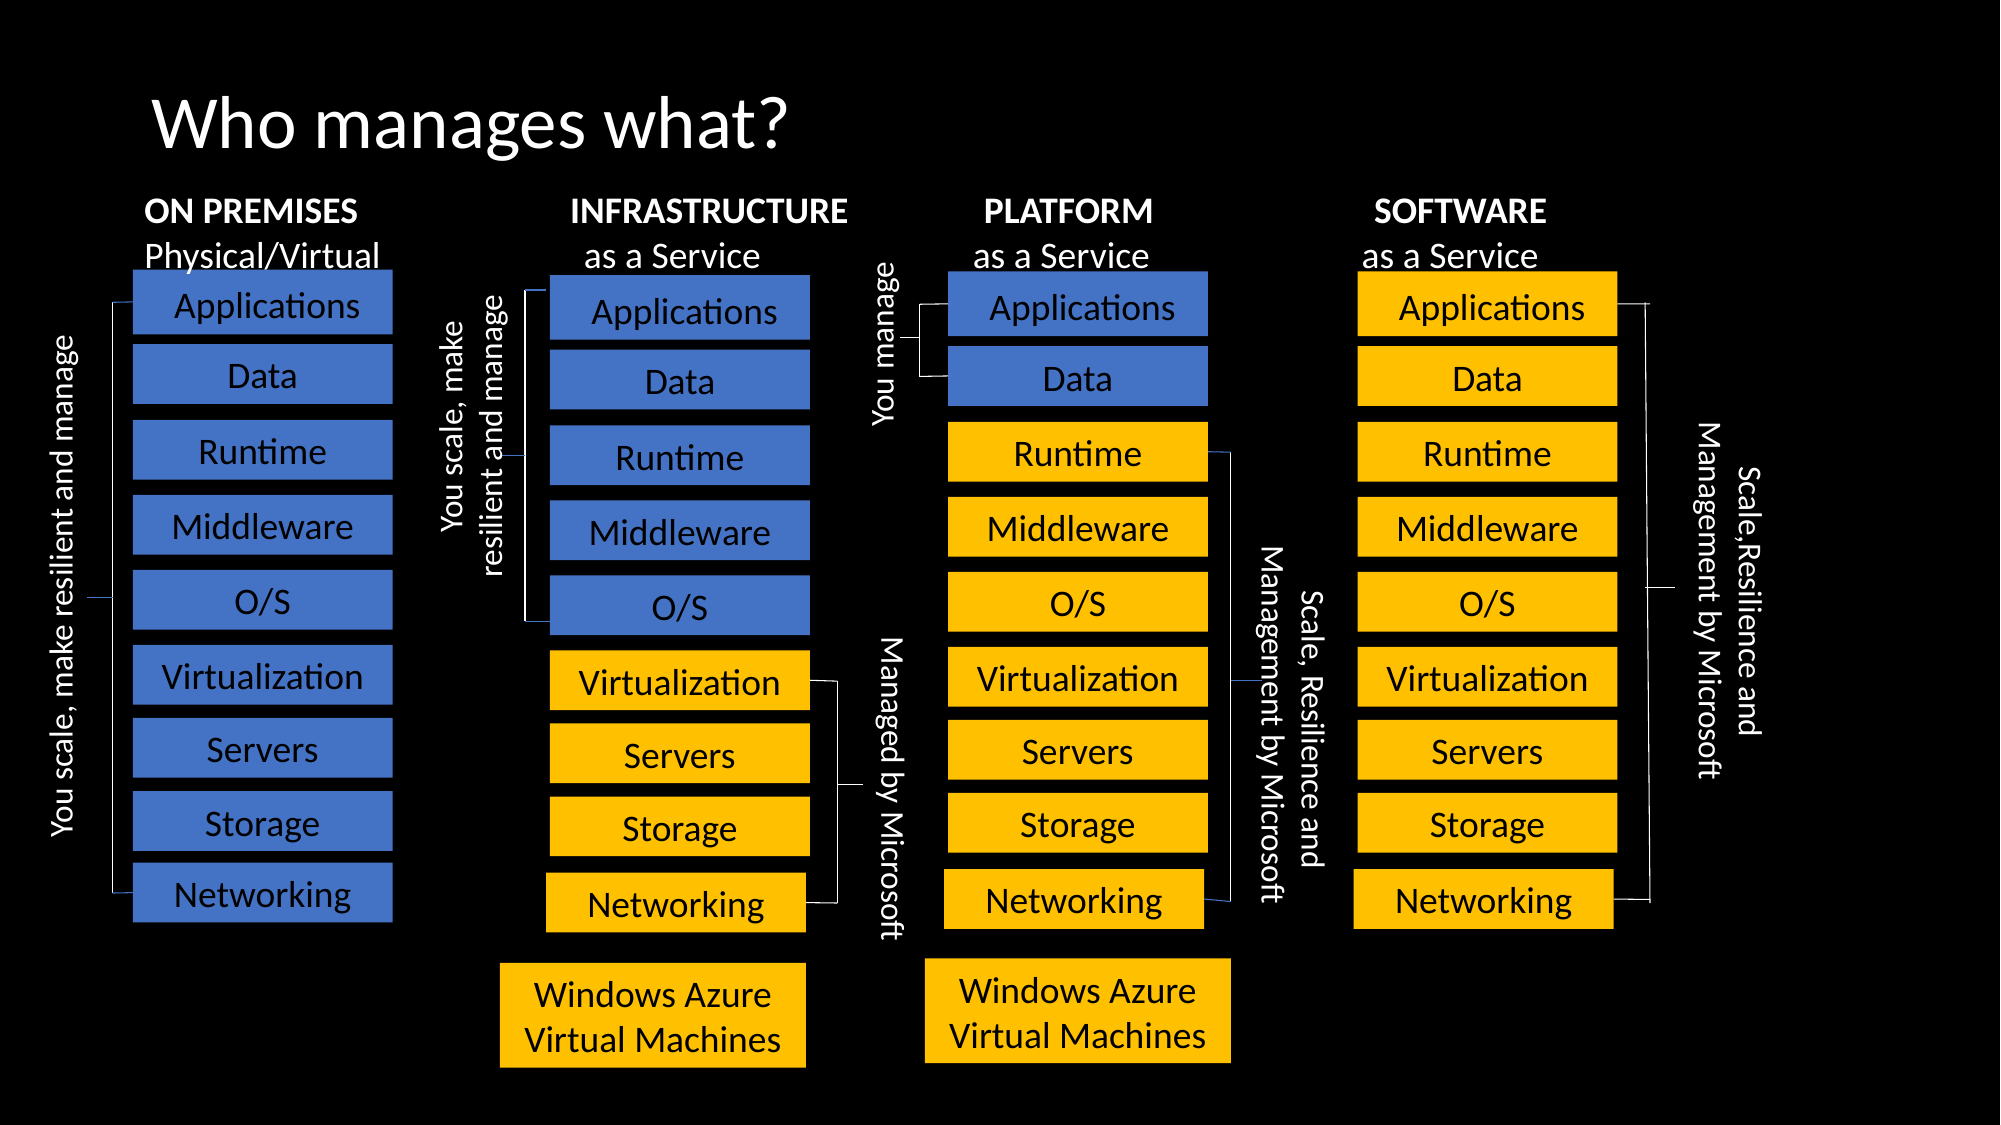

Who manages what?
  ON PREMISES                         INFRASTRUCTURE                PLATFORM                          SOFTWARE
  Physical/Virtual                        as a Service                         as a Service                         as a Service
 Applications
 Applications
 Applications
 Applications
      You manage
Data
Data
Data
Data
      You scale, make
resilient and manage
Runtime
Runtime
Runtime
Runtime
Middleware
Middleware
Middleware
Middleware
You scale, make resilient and manage
      Scale,Resilience and Management by Microsoft
O/S
O/S
O/S
O/S
Virtualization
Virtualization
Virtualization
Virtualization
      Scale, Resilience and Management by Microsoft
Servers
Servers
Servers
Servers
     Managed by Microsoft
Storage
Storage
Storage
Storage
Networking
Networking
Networking
Networking
Windows Azure Virtual Machines
Windows Azure Virtual Machines